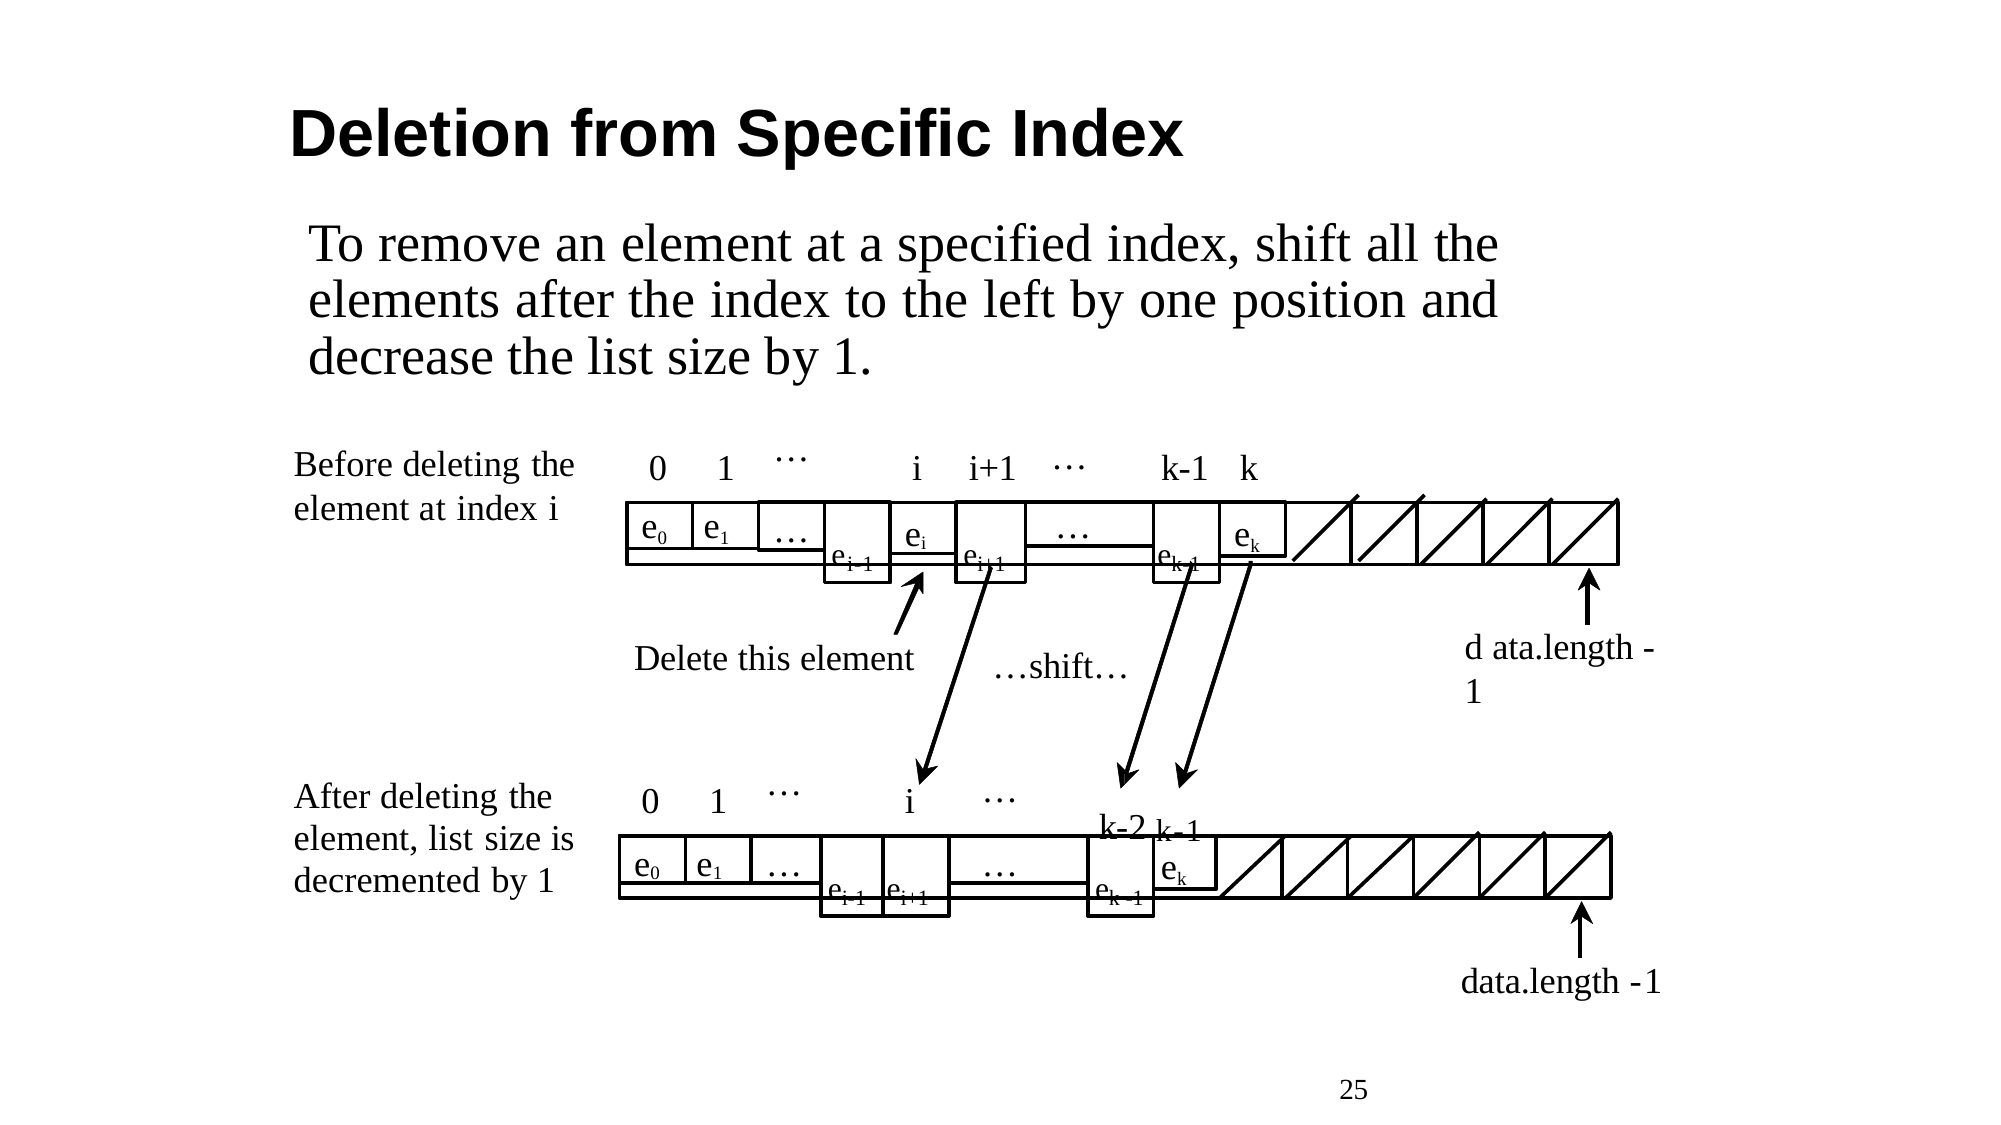

# Deletion from Specific Index
To remove an element at a specified index, shift all the elements after the index to the left by one position and decrease the list size by 1.
…
…
Before deleting the element at index i
0	1
i	i+1
k-1	k

e0
e1
…
ei-1
ei
ei+1
…
ek-1
ek

d ata.length -1
Delete this element
…shift…
…
…
After deleting the element, list size is decremented by 1
0	1
i
k-2 k-1

e0
e1
…
ei-1
ei+1
…
ek -1
ek
data.length -1
25